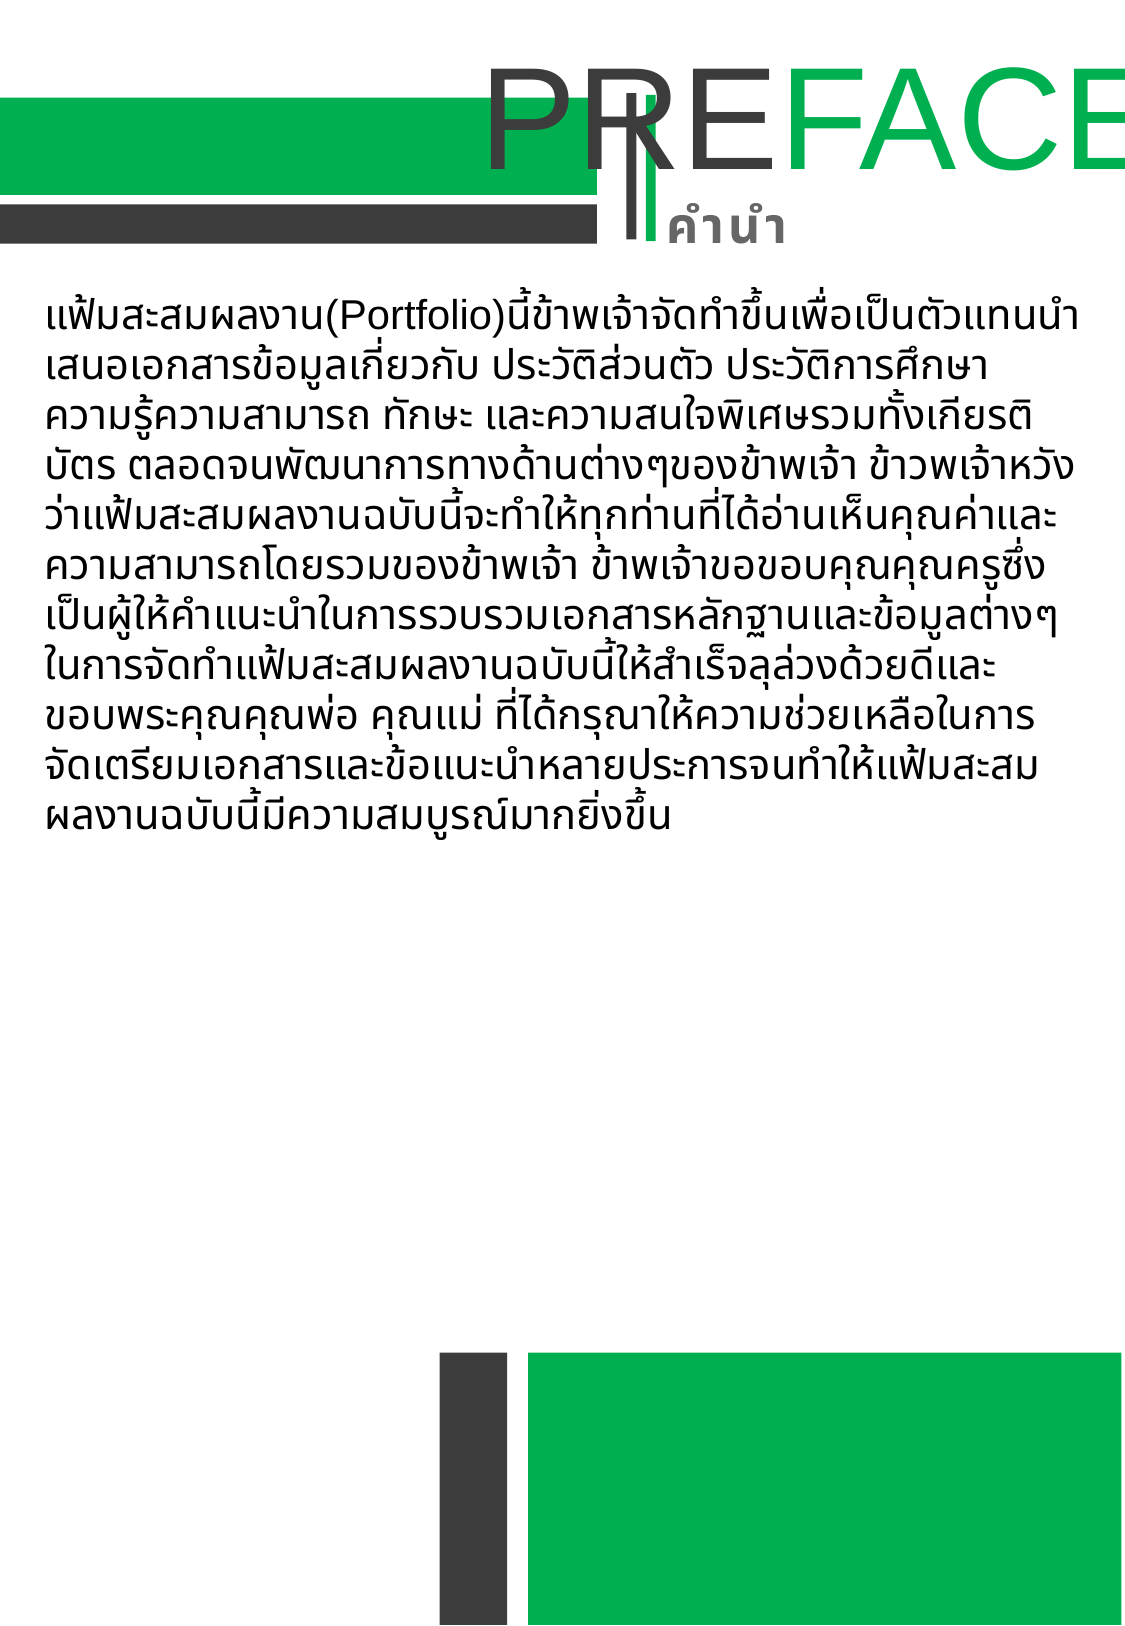

PREFACE

คำนำ

แฟ้มสะสมผลงาน(Portfolio)นี้ข้าพเจ้าจัดทำขึ้นเพื่อเป็นตัวแทนนำเสนอเอกสารข้อมูลเกี่ยวกับ ประวัติส่วนตัว ประวัติการศึกษา ความรู้ความสามารถ ทักษะ และความสนใจพิเศษรวมทั้งเกียรติบัตร ตลอดจนพัฒนาการทางด้านต่างๆของข้าพเจ้า ข้าวพเจ้าหวังว่าแฟ้มสะสมผลงานฉบับนี้จะทำให้ทุกท่านที่ได้อ่านเห็นคุณค่าและความสามารถโดยรวมของข้าพเจ้า ข้าพเจ้าขอขอบคุณคุณครูซึ่งเป็นผู้ให้คำแนะนำในการรวบรวมเอกสารหลักฐานและข้อมูลต่างๆในการจัดทำแฟ้มสะสมผลงานฉบับนี้ให้สำเร็จลุล่วงด้วยดีและขอบพระคุณคุณพ่อ คุณแม่ ที่ได้กรุณาให้ความช่วยเหลือในการจัดเตรียมเอกสารและข้อแนะนำหลายประการจนทำให้แฟ้มสะสมผลงานฉบับนี้มีความสมบูรณ์มากยิ่งขึ้น